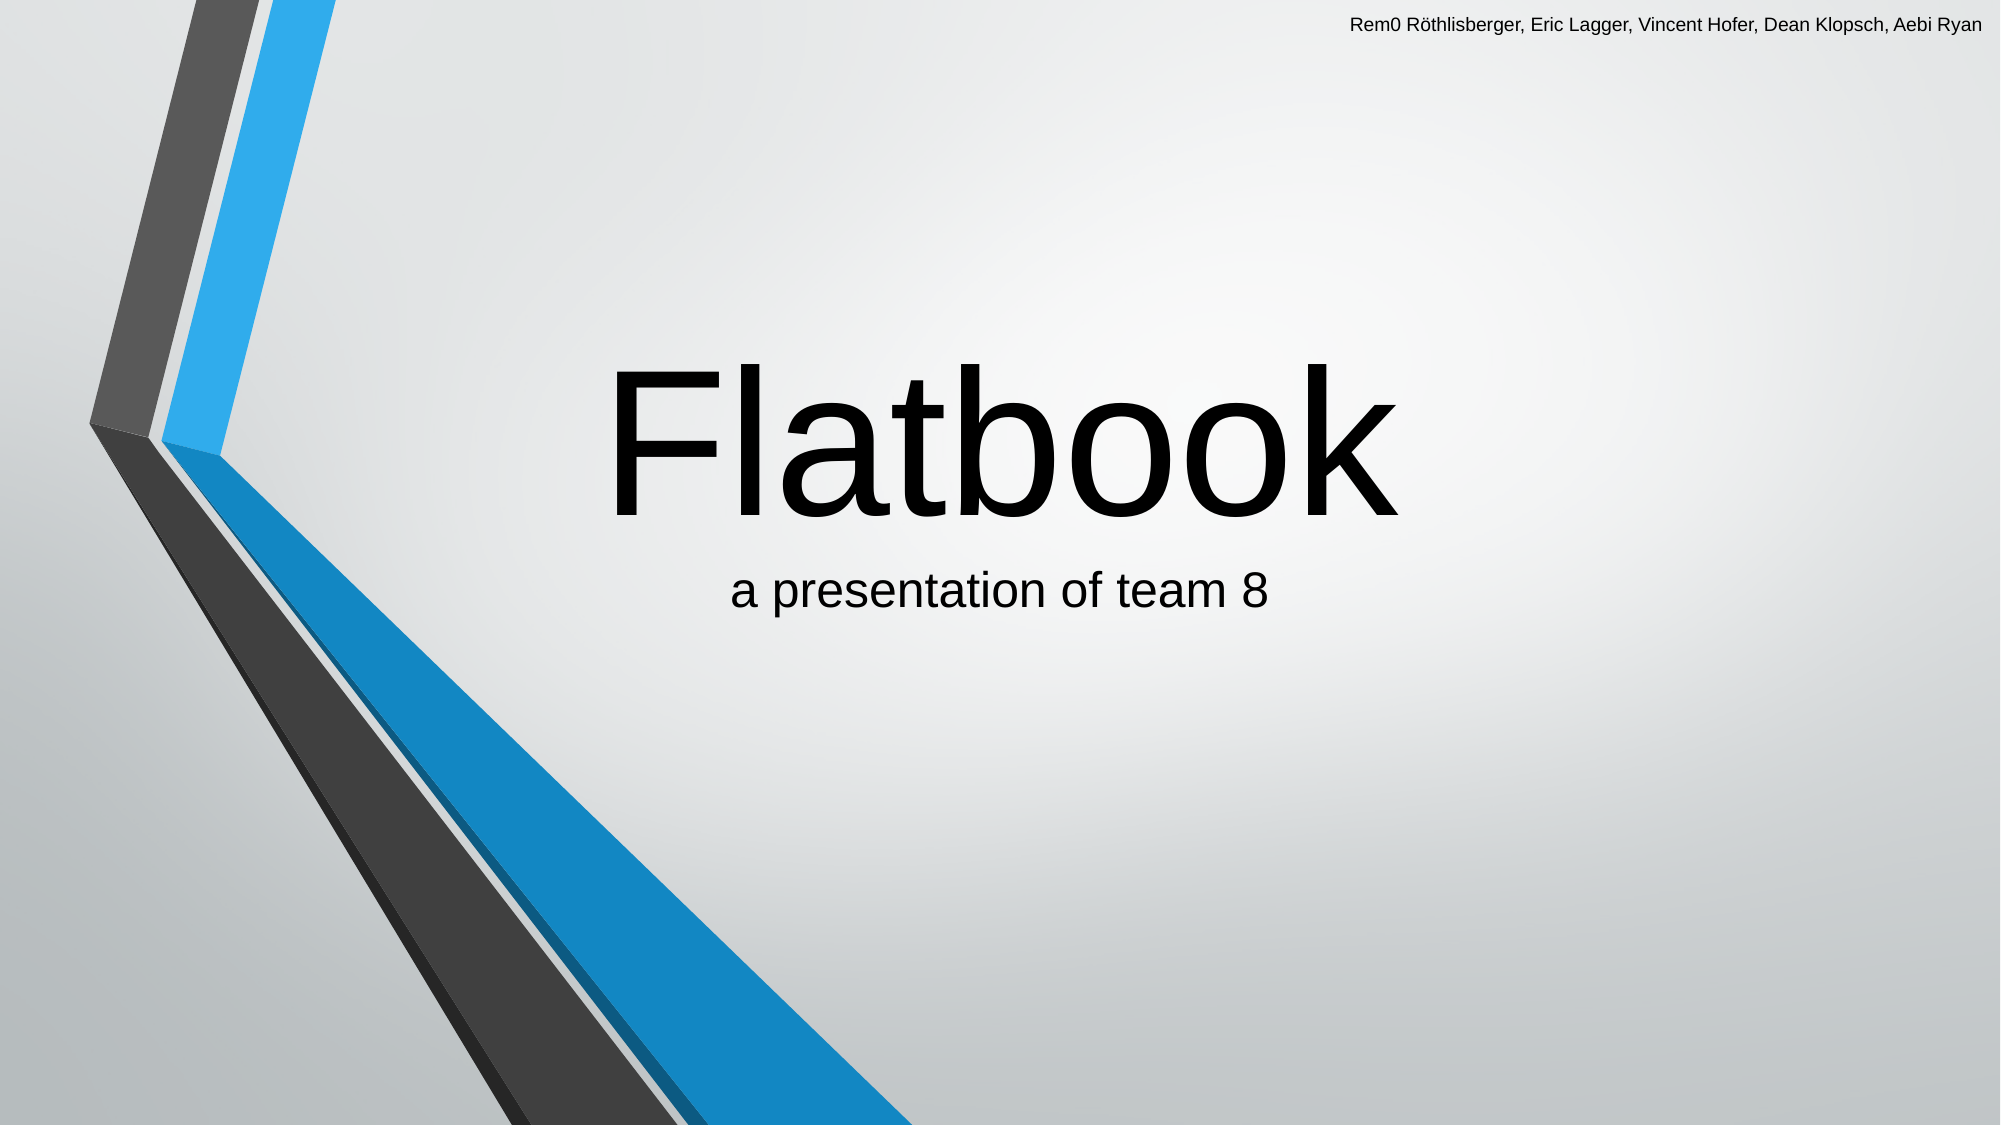

Rem0 Röthlisberger, Eric Lagger, Vincent Hofer, Dean Klopsch, Aebi Ryan
# Flatbook a presentation of team 8